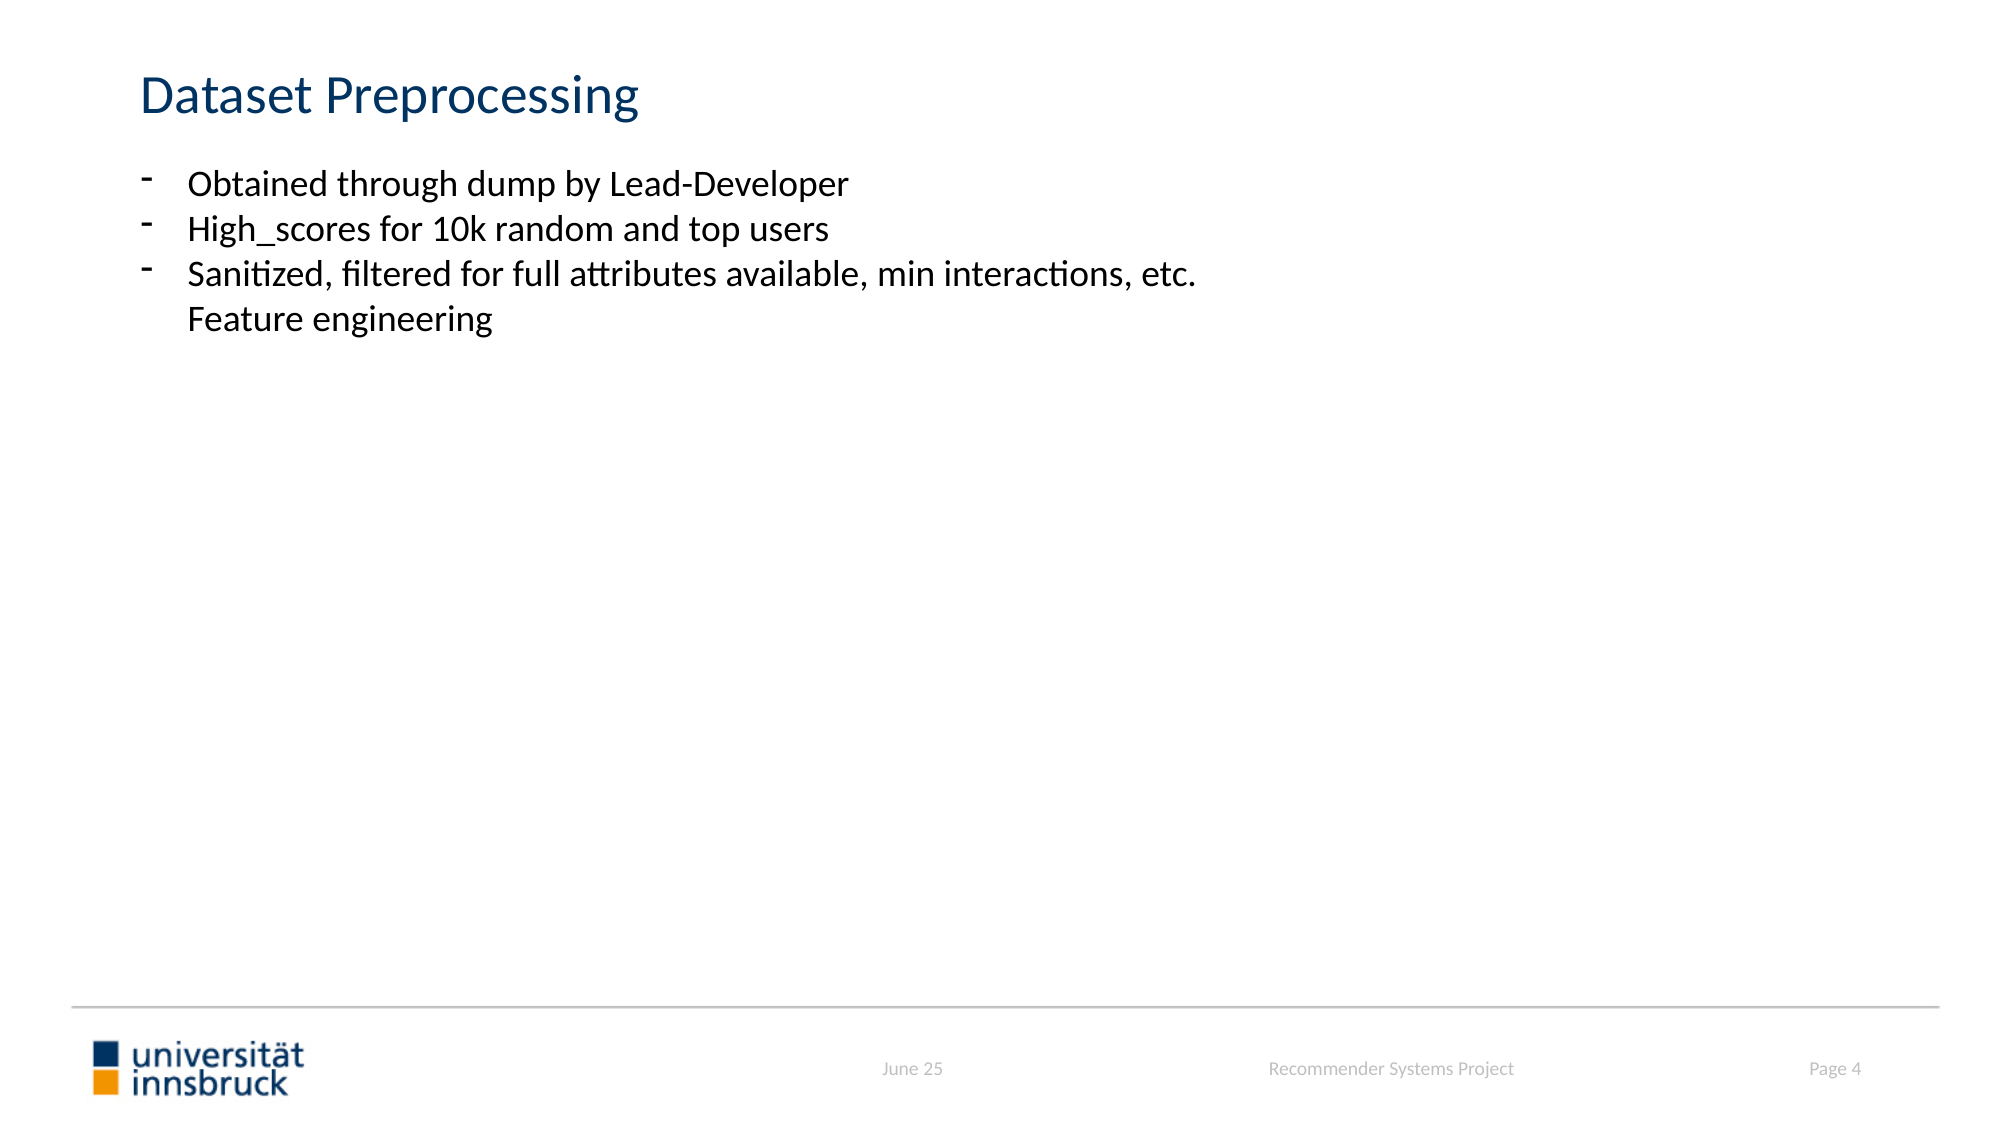

# Dataset Preprocessing
Obtained through dump by Lead-Developer
High_scores for 10k random and top users
Sanitized, filtered for full attributes available, min interactions, etc. Feature engineering
Page 4
June 25
Recommender Systems Project